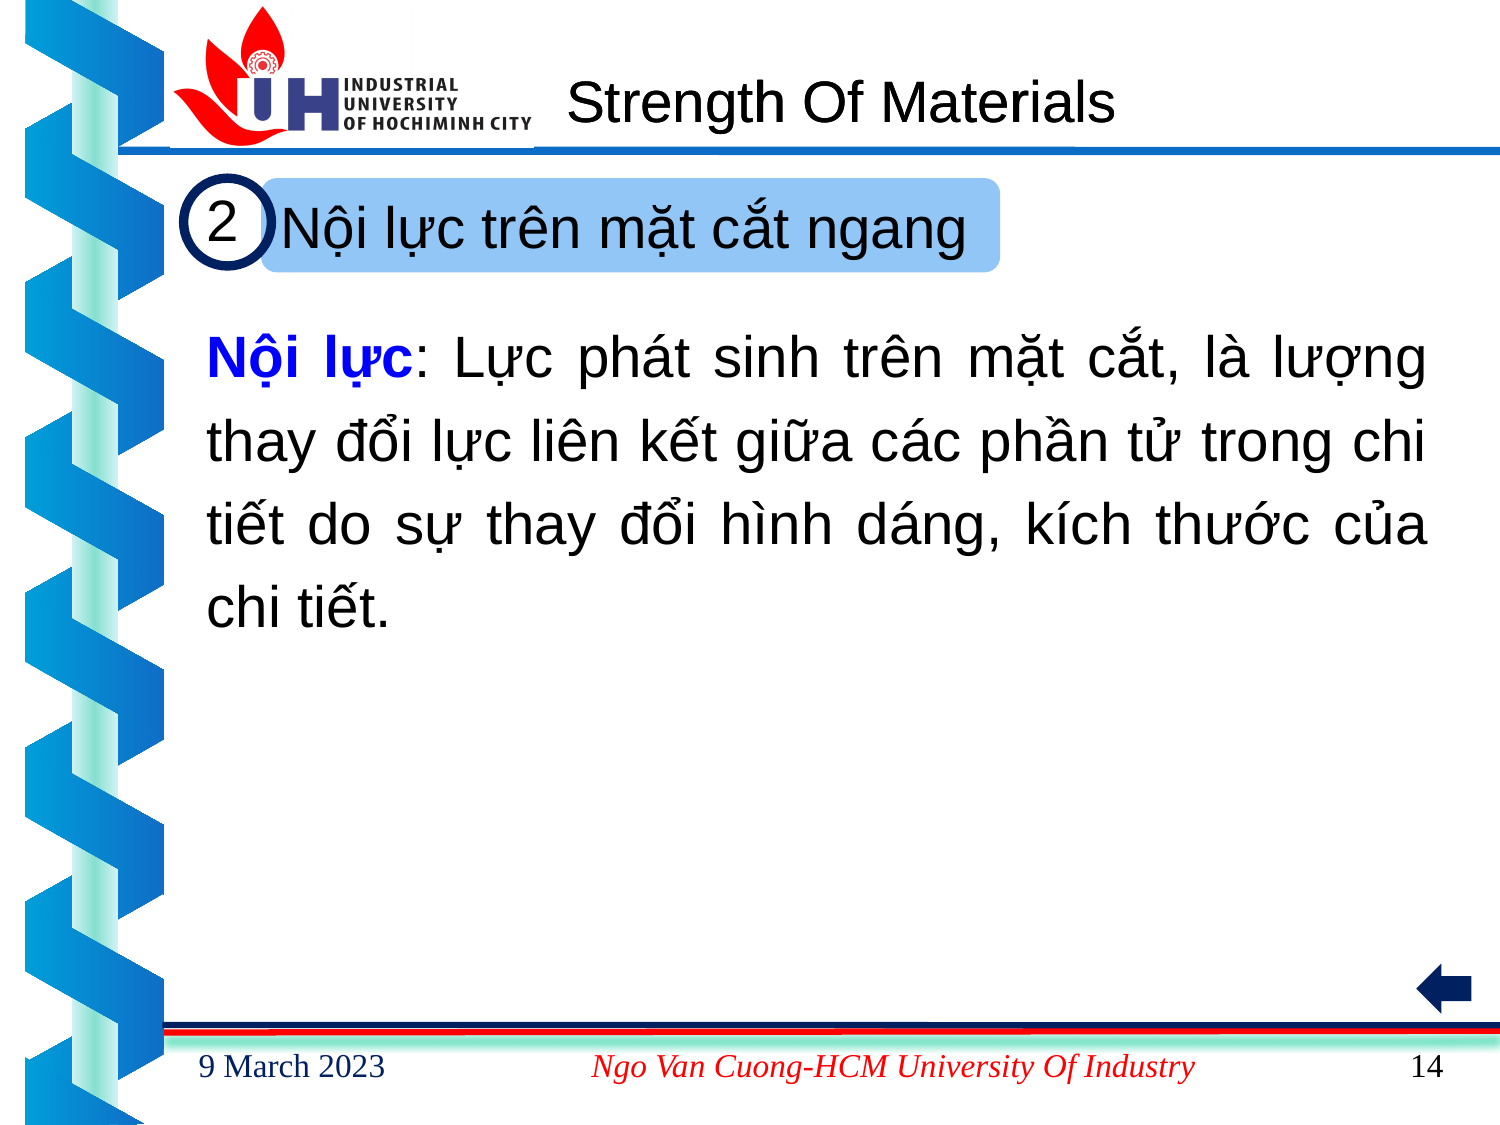

# Strength Of Materials
2

Nội lực trên mặt cắt ngang
Nội lực: Lực phát sinh trên mặt cắt, là lượng thay đổi lực liên kết giữa các phần tử trong chi tiết do sự thay đổi hình dáng, kích thước của chi tiết.

9 March 2023
Ngo Van Cuong-HCM University Of Industry
14